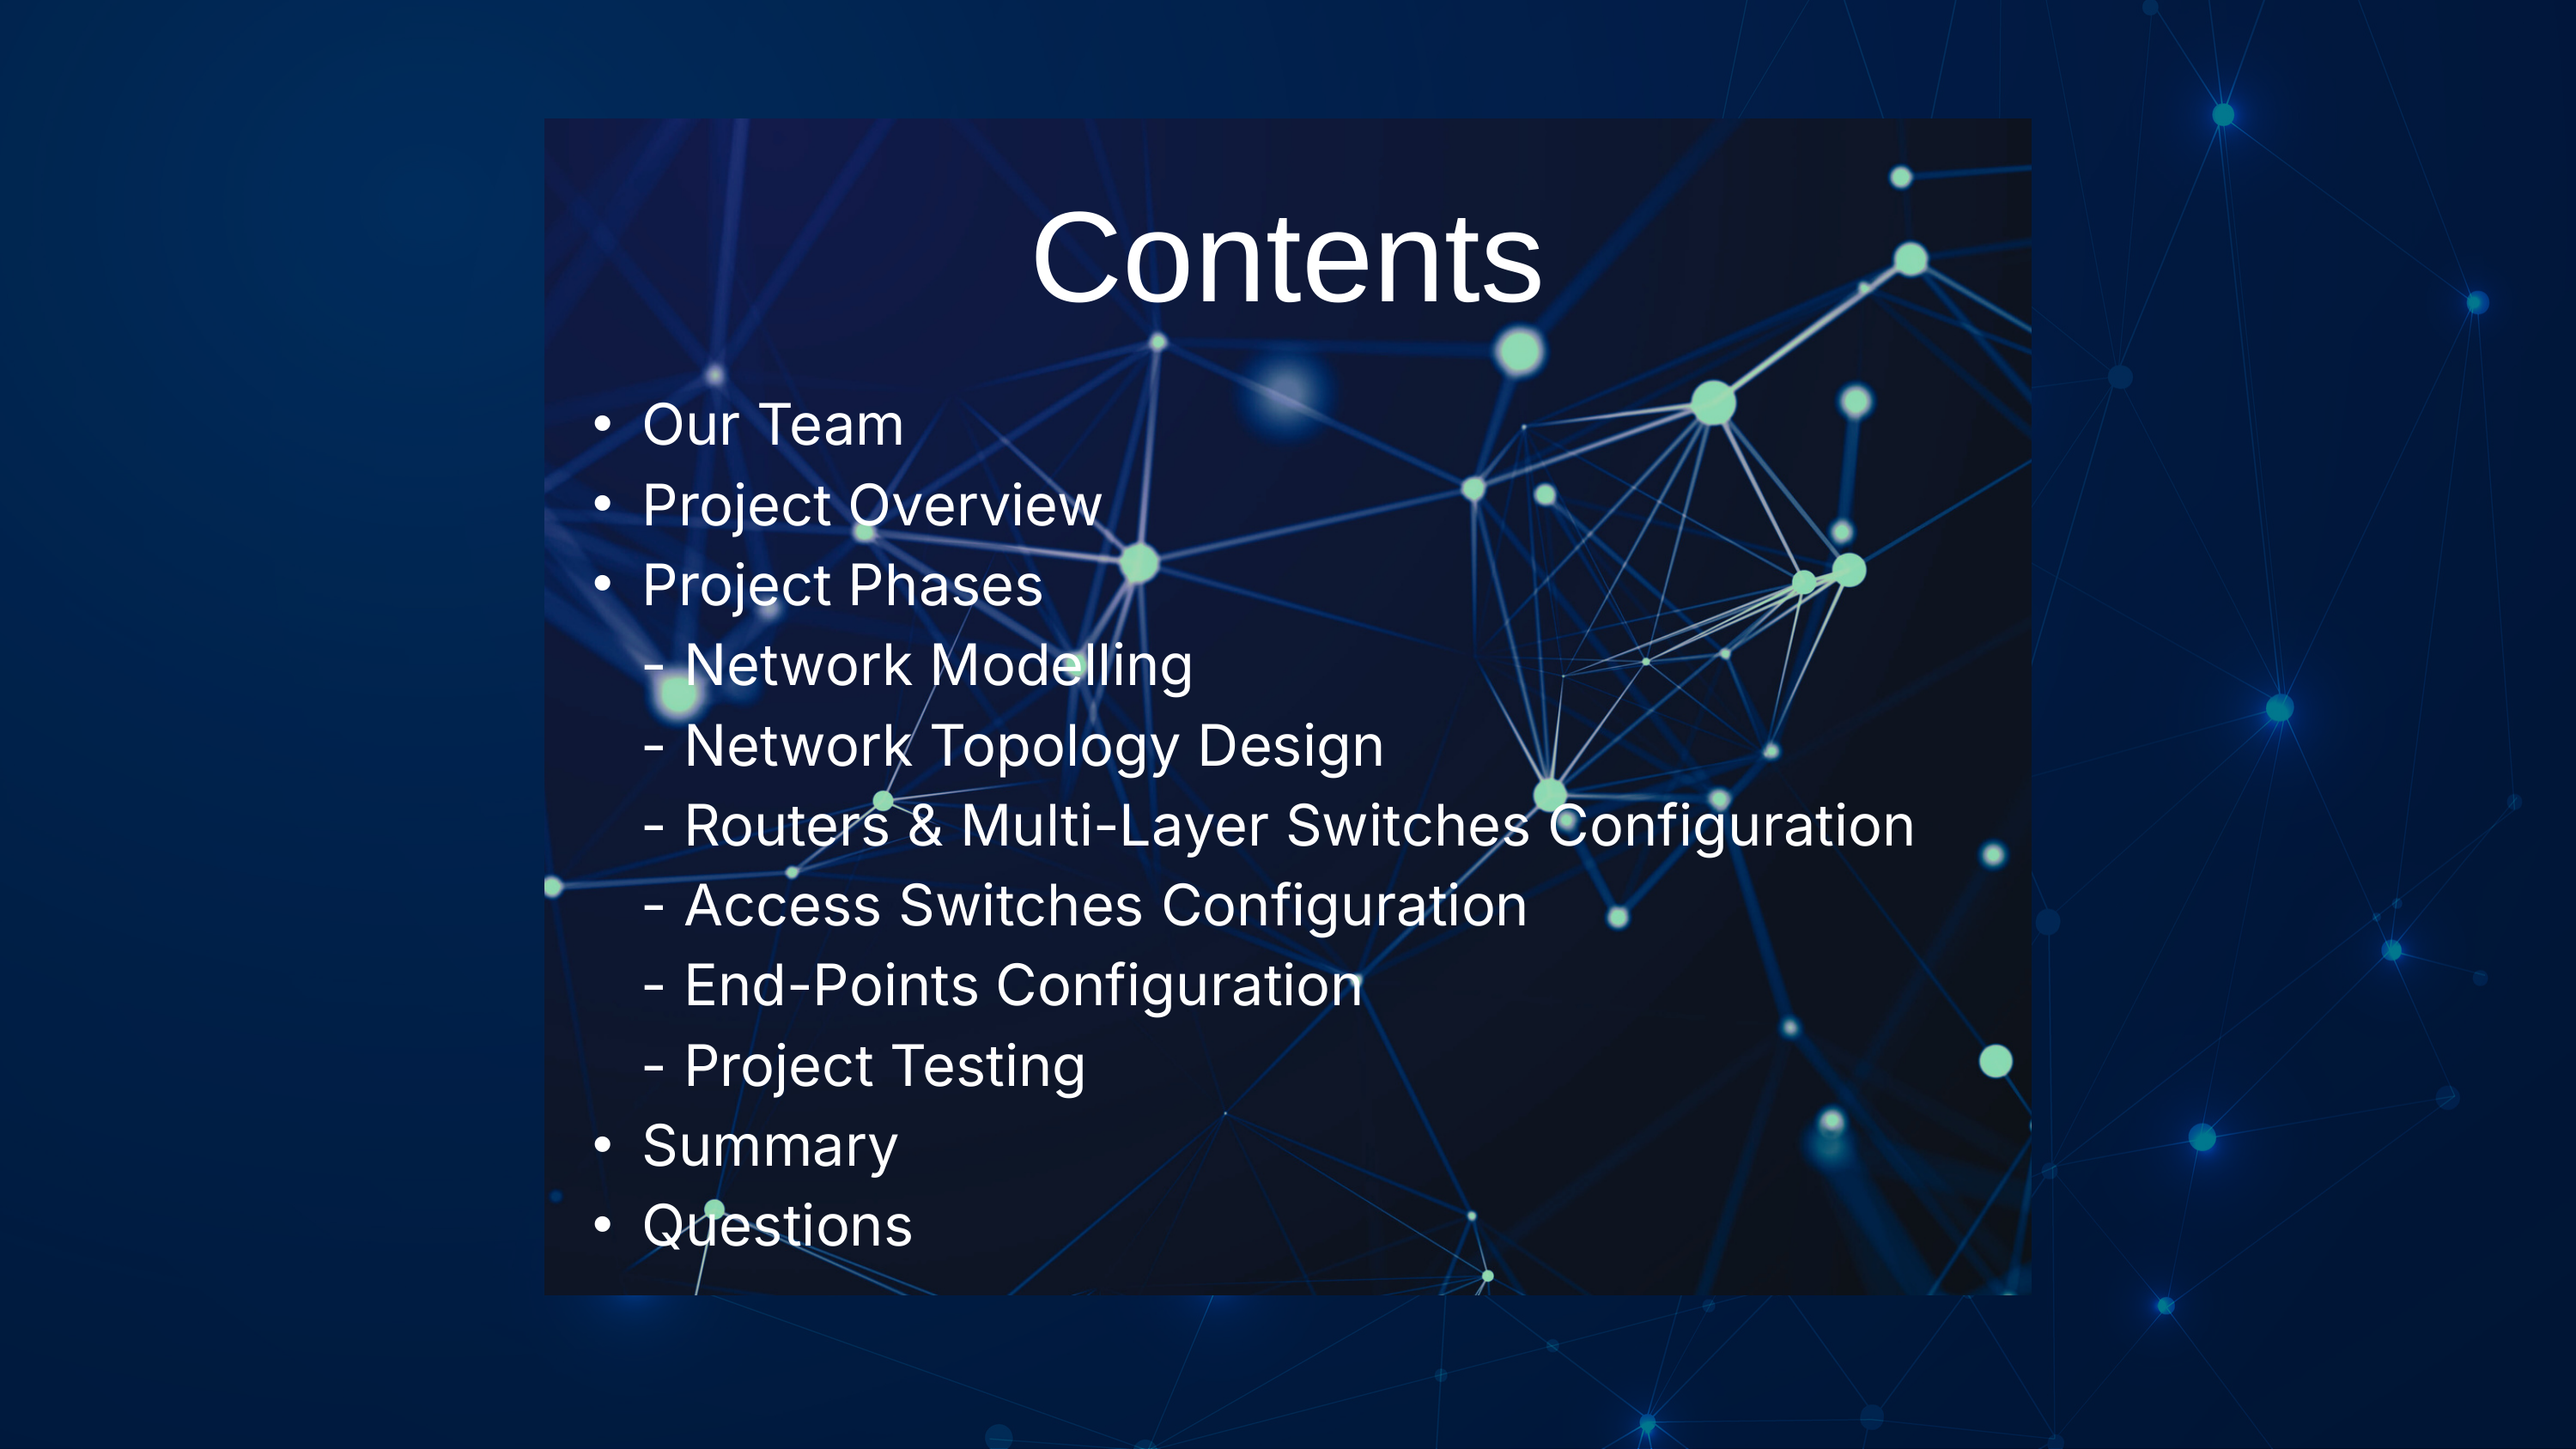

Contents
Our Team
Project Overview
Project Phases
      - Network Modelling
      - Network Topology Design
      - Routers & Multi-Layer Switches Configuration
      - Access Switches Configuration
      - End-Points Configuration
      - Project Testing
Summary
Questions